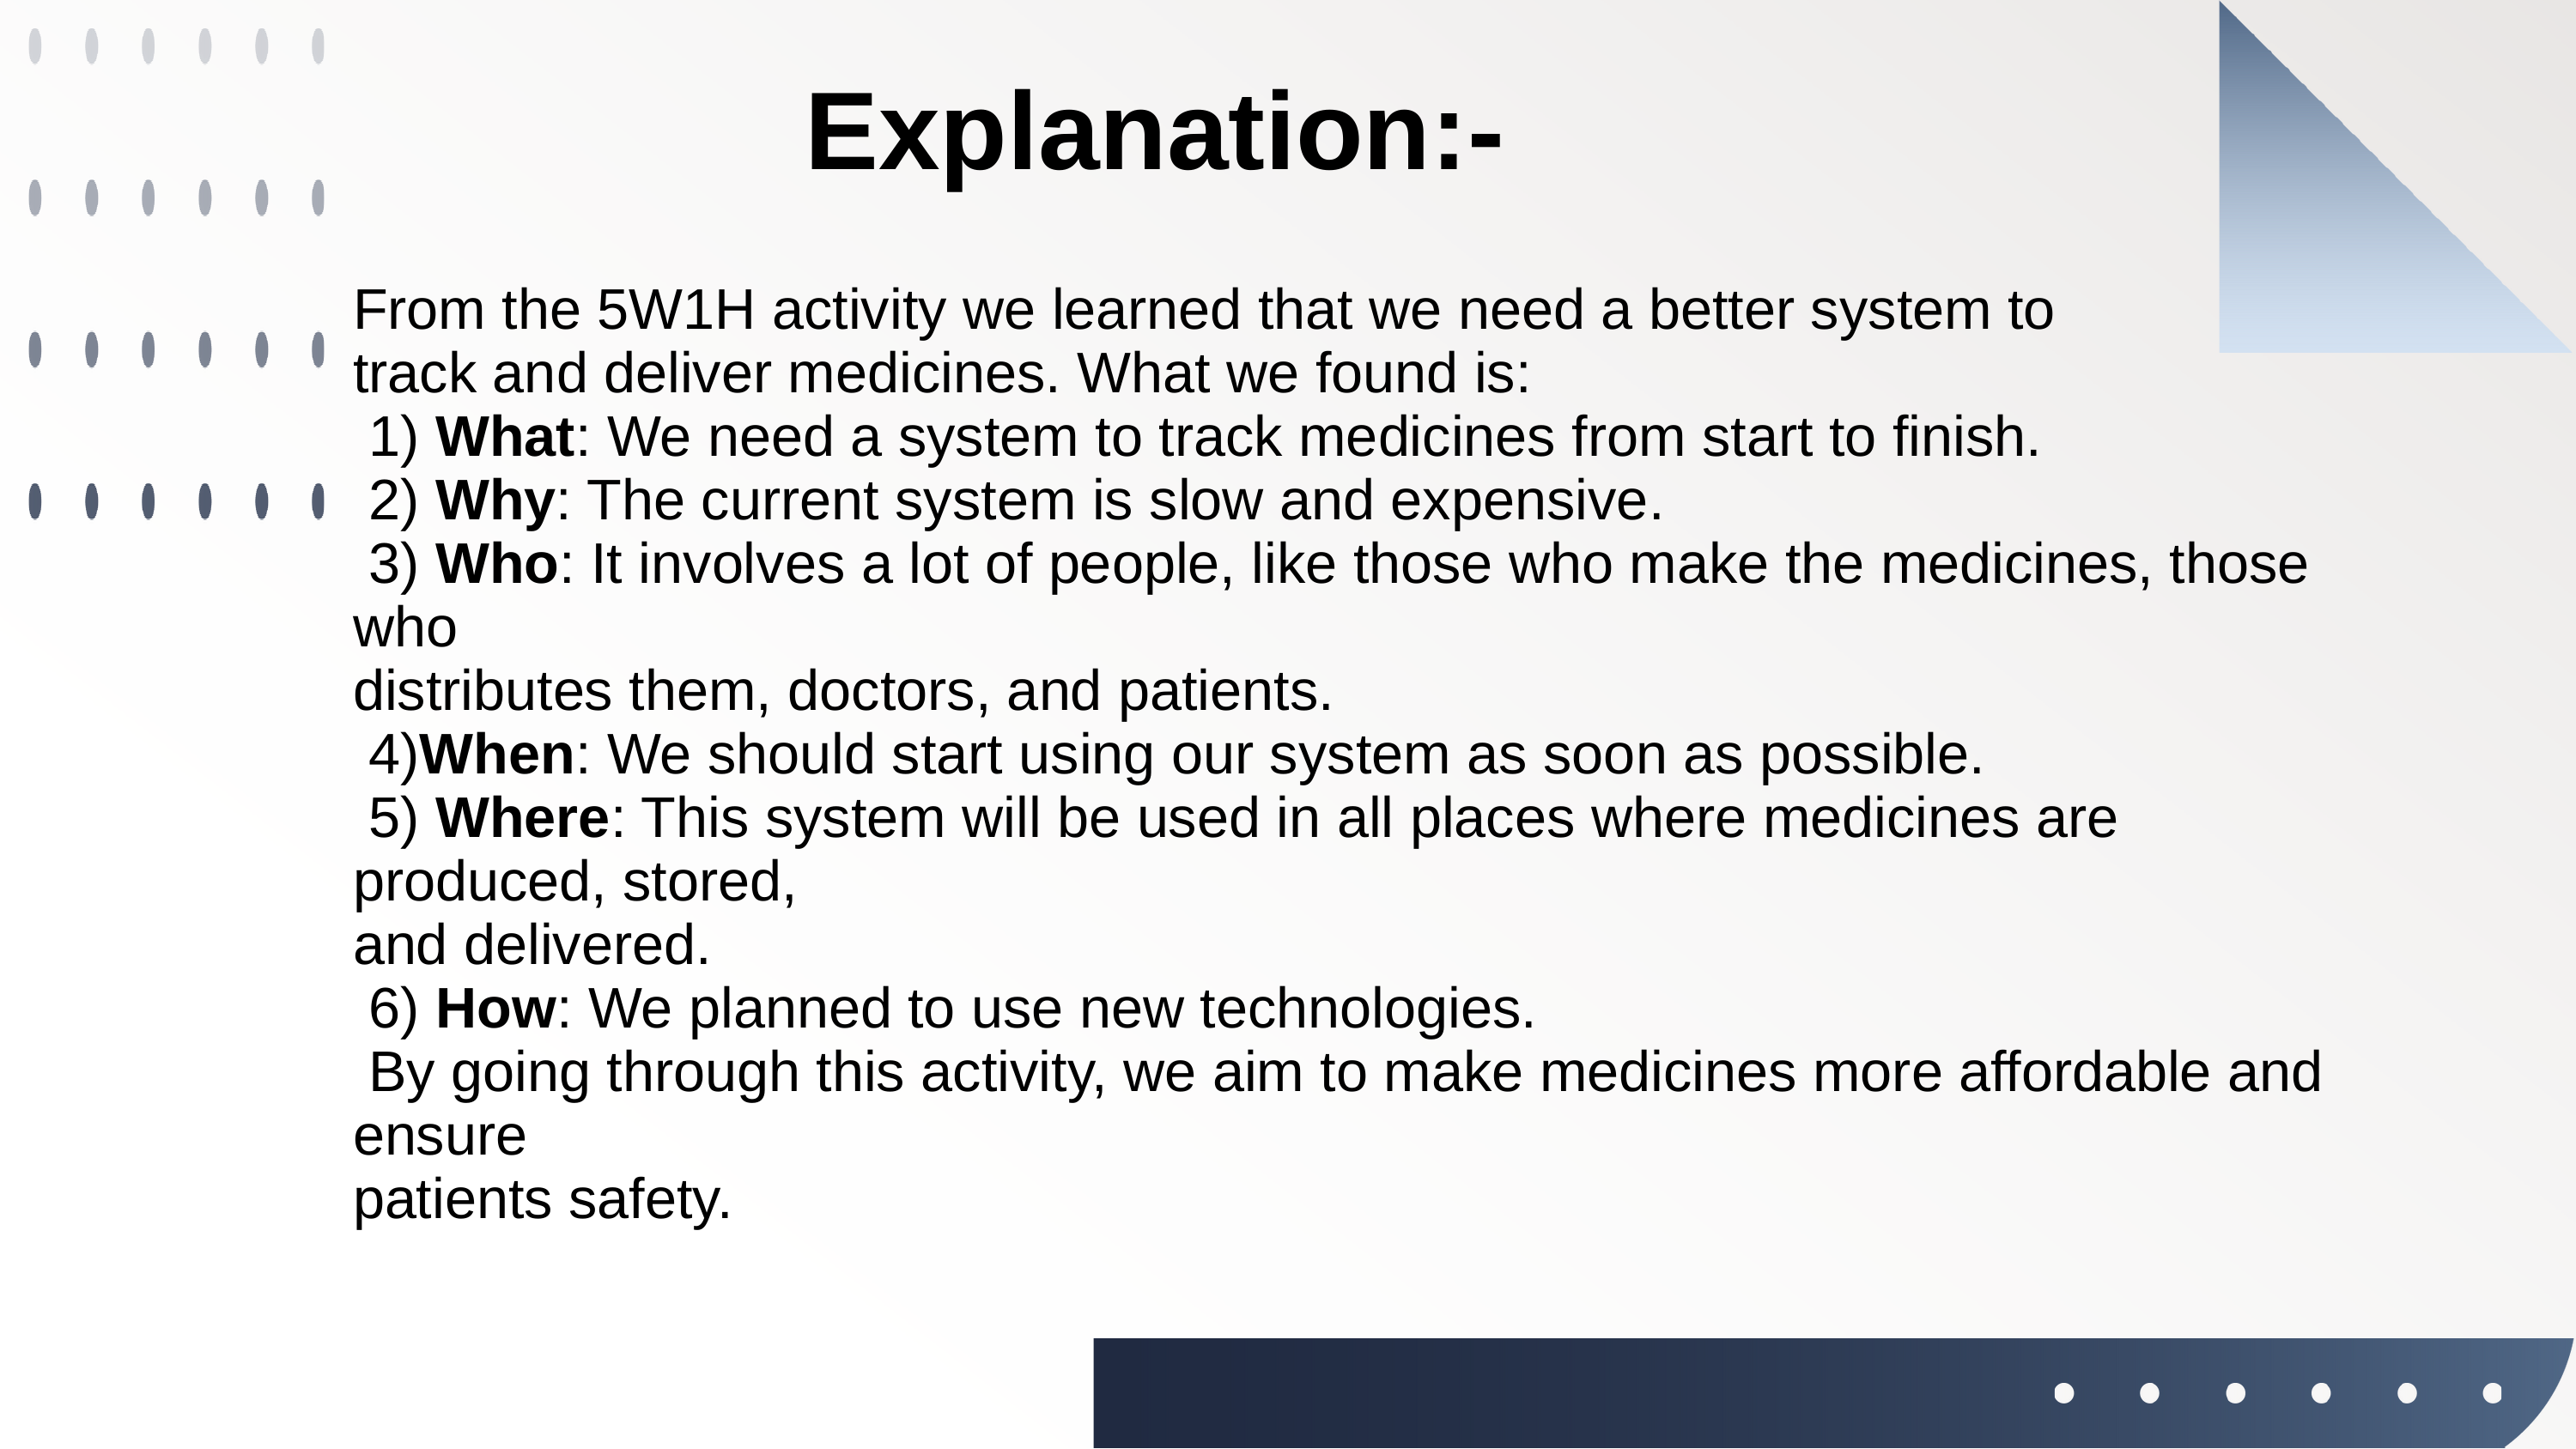

Explanation:-

From the 5W1H activity we learned that we need a better system to
track and deliver medicines. What we found is:
 1) What: We need a system to track medicines from start to finish.
 2) Why: The current system is slow and expensive.
 3) Who: It involves a lot of people, like those who make the medicines, those who
distributes them, doctors, and patients.
 4)When: We should start using our system as soon as possible.
 5) Where: This system will be used in all places where medicines are produced, stored,
and delivered.
 6) How: We planned to use new technologies.
 By going through this activity, we aim to make medicines more affordable and ensure
patients safety.